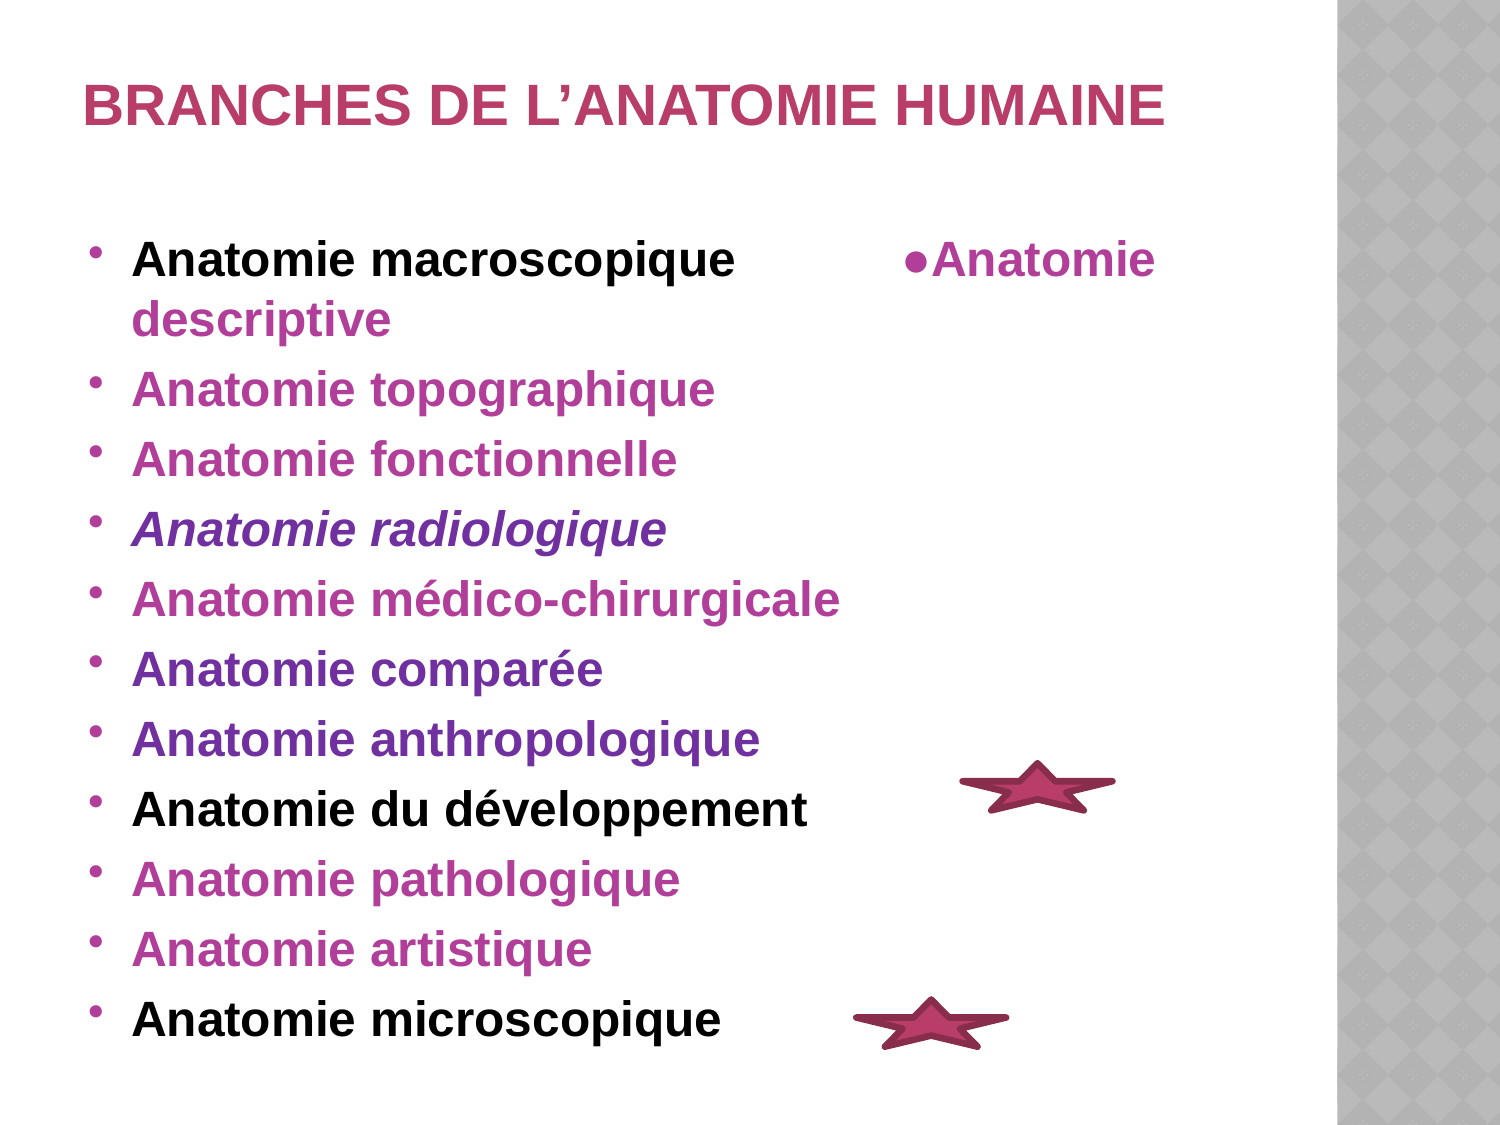

# Branches de l’anatomie humaine
Anatomie macroscopique            ●Anatomie descriptive
Anatomie topographique
Anatomie fonctionnelle
Anatomie radiologique
Anatomie médico-chirurgicale
Anatomie comparée
Anatomie anthropologique
Anatomie du développement
Anatomie pathologique
Anatomie artistique
Anatomie microscopique